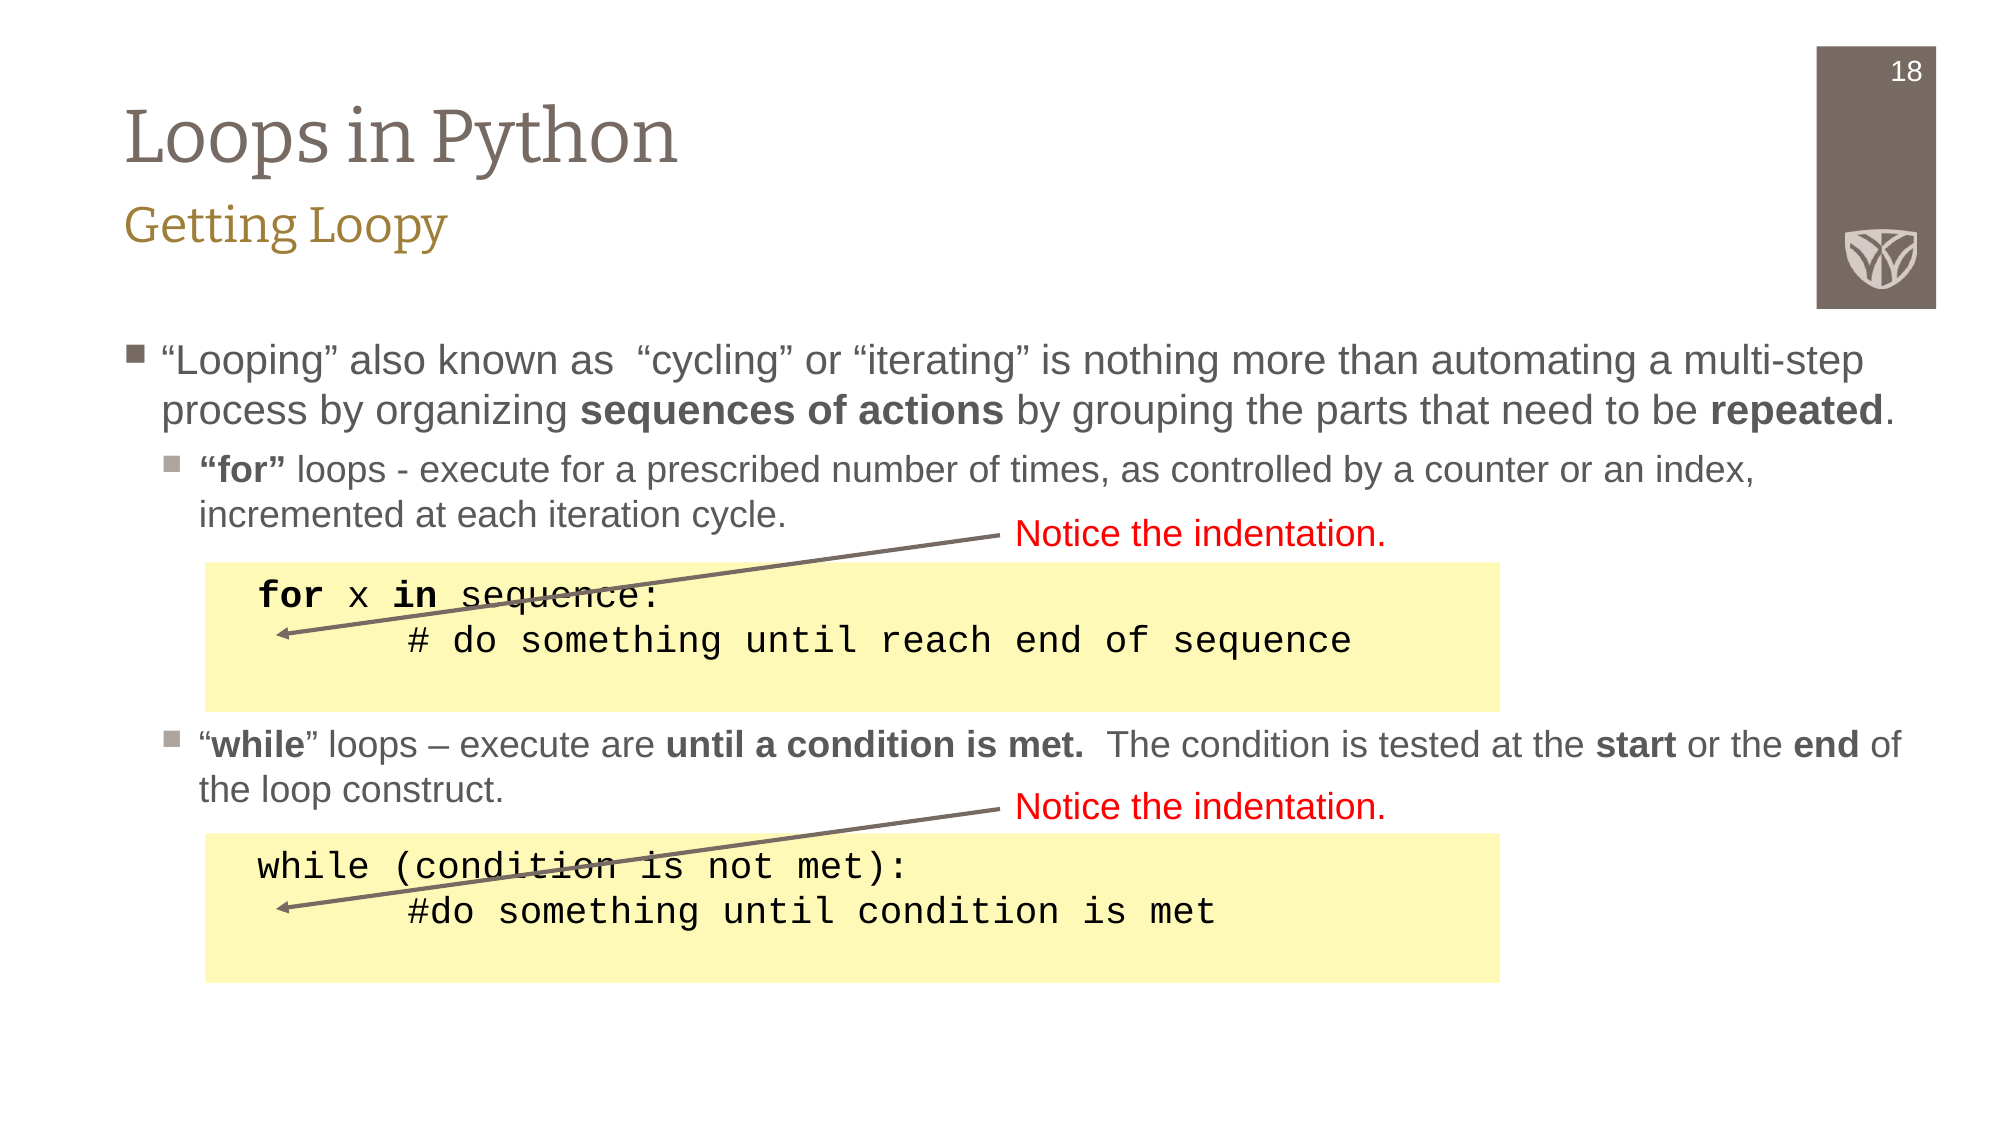

# Loops in Python
18
Getting Loopy
“Looping” also known as  “cycling” or “iterating” is nothing more than automating a multi-step process by organizing sequences of actions by grouping the parts that need to be repeated.
“for” loops - execute for a prescribed number of times, as controlled by a counter or an index, incremented at each iteration cycle.

“while” loops – execute are until a condition is met.  The condition is tested at the start or the end of the loop construct.

Notice the indentation.
for x in sequence:
	# do something until reach end of sequence

Notice the indentation.
while (condition is not met):
	#do something until condition is met